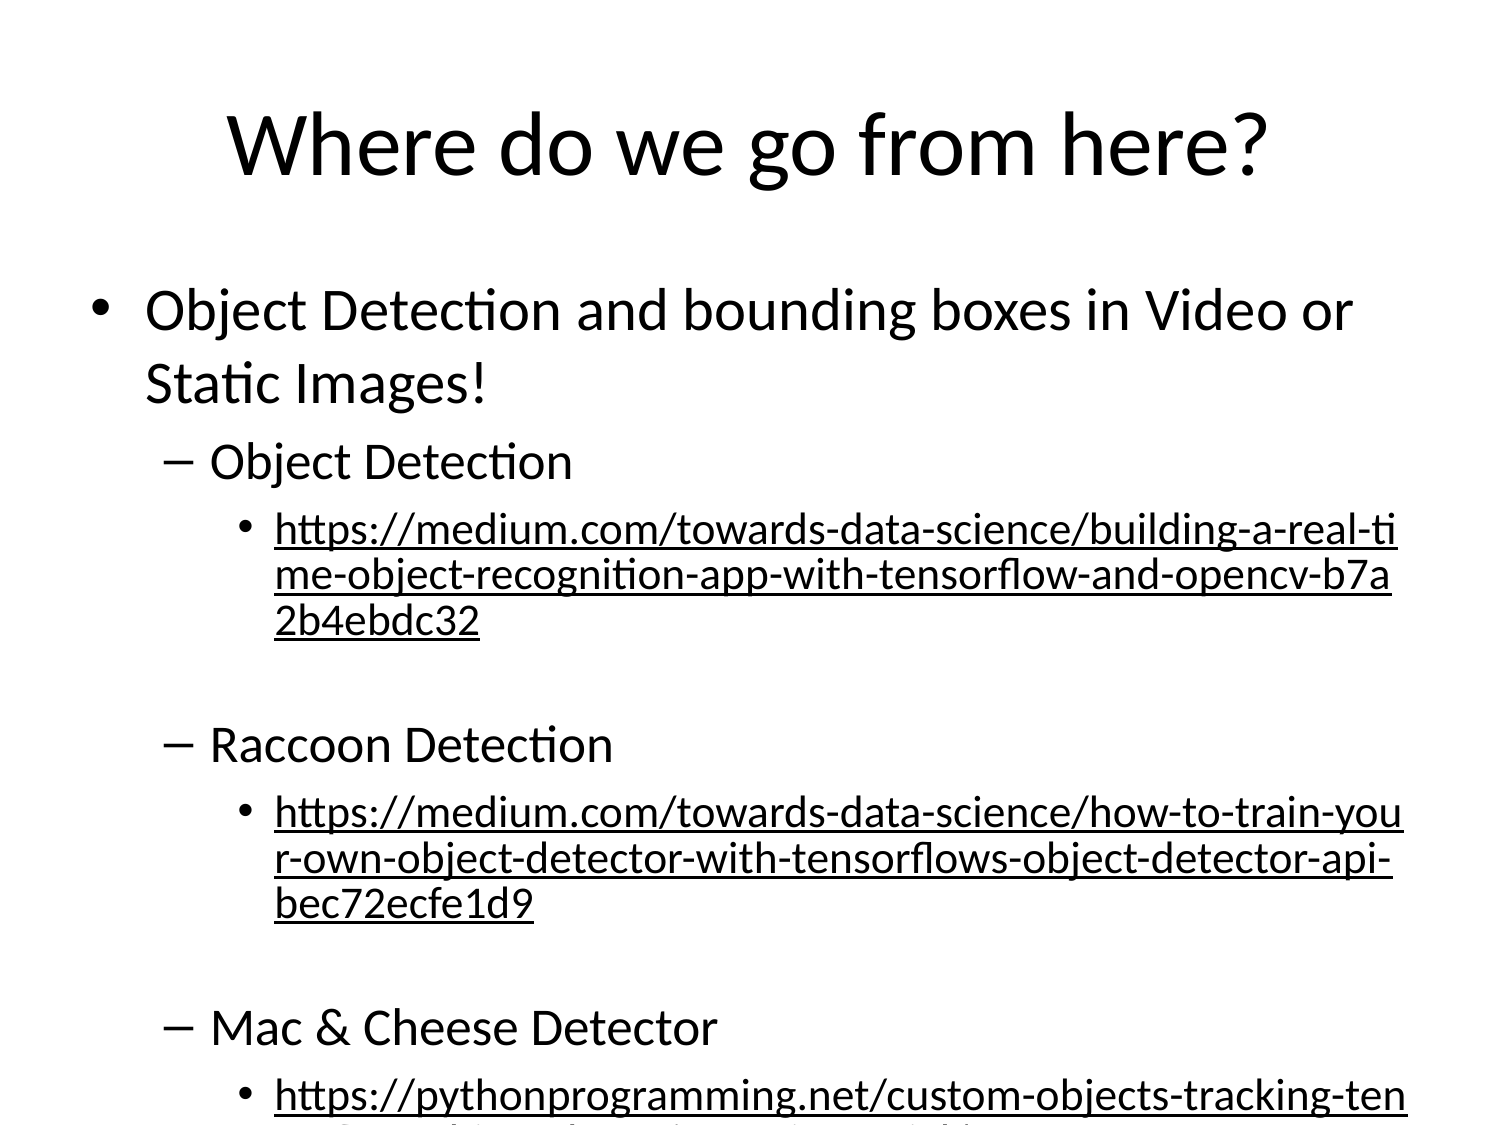

# Where do we go from here?
Object Detection and bounding boxes in Video or Static Images!
Object Detection
https://medium.com/towards-data-science/building-a-real-time-object-recognition-app-with-tensorflow-and-opencv-b7a2b4ebdc32
Raccoon Detection
https://medium.com/towards-data-science/how-to-train-your-own-object-detector-with-tensorflows-object-detector-api-bec72ecfe1d9
Mac & Cheese Detector
https://pythonprogramming.net/custom-objects-tracking-tensorflow-object-detection-api-tutorial/